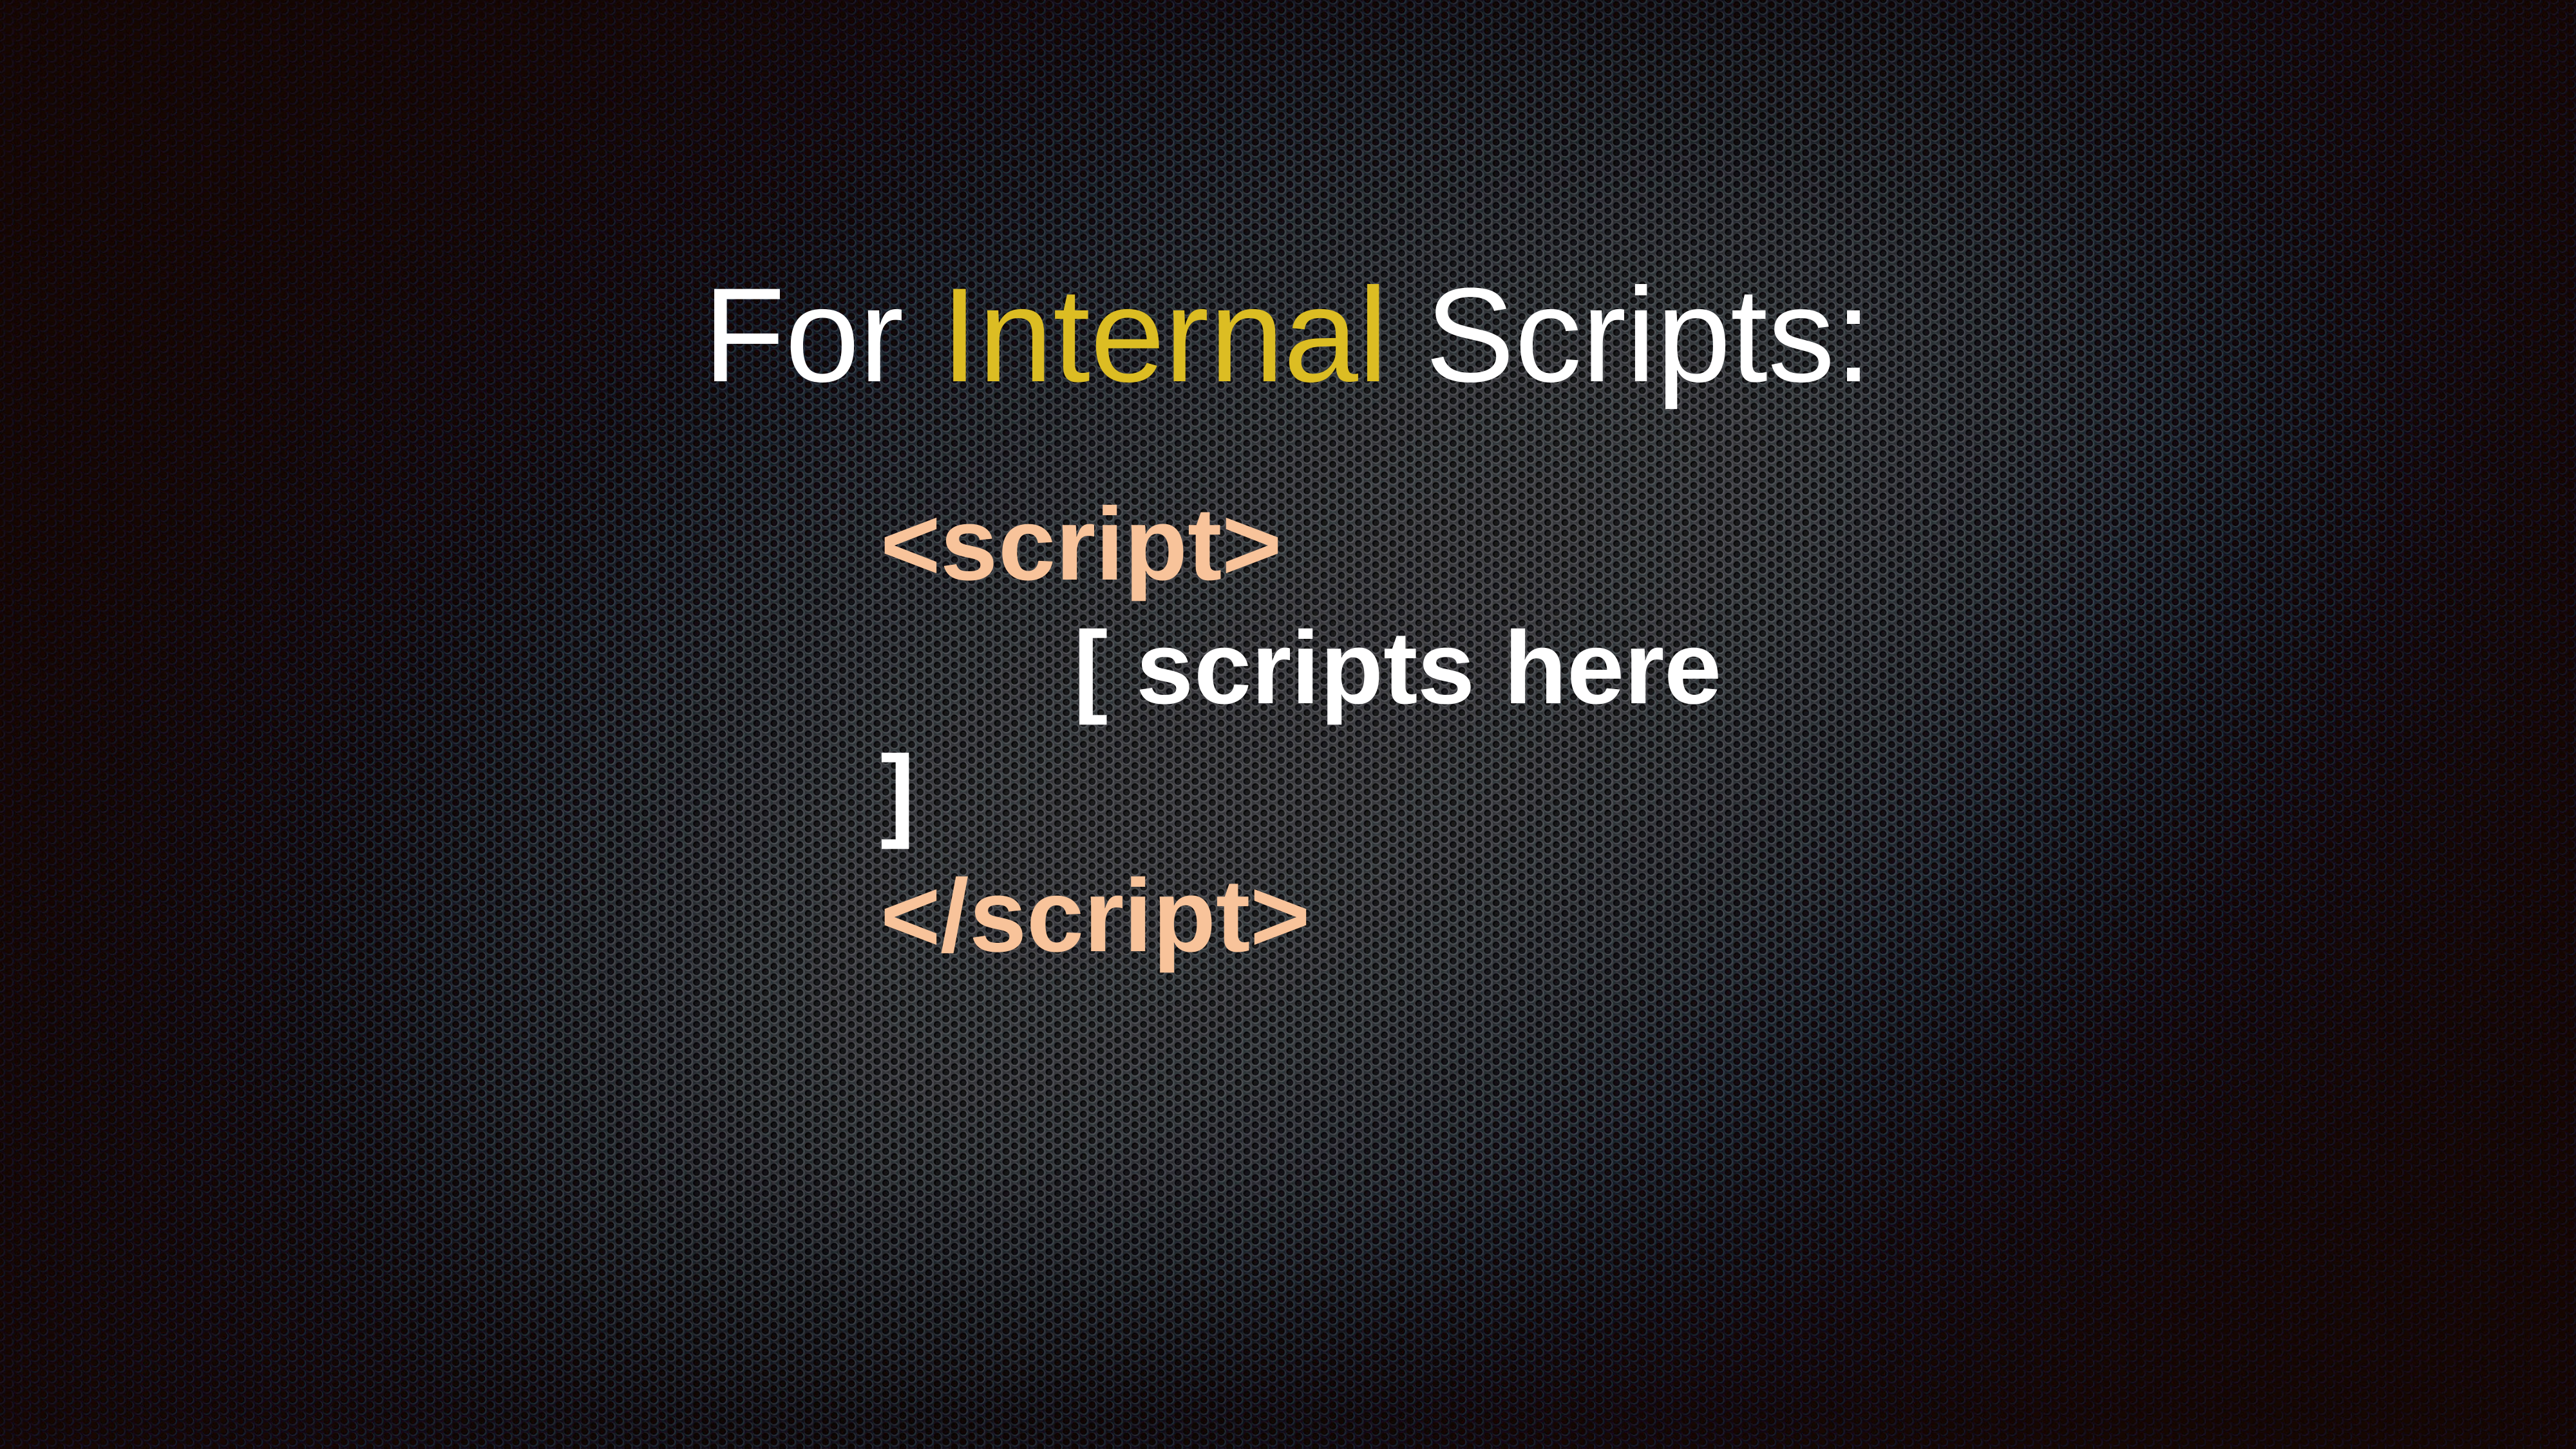

# For Internal Scripts:
<script>
		[ scripts here ]
</script>